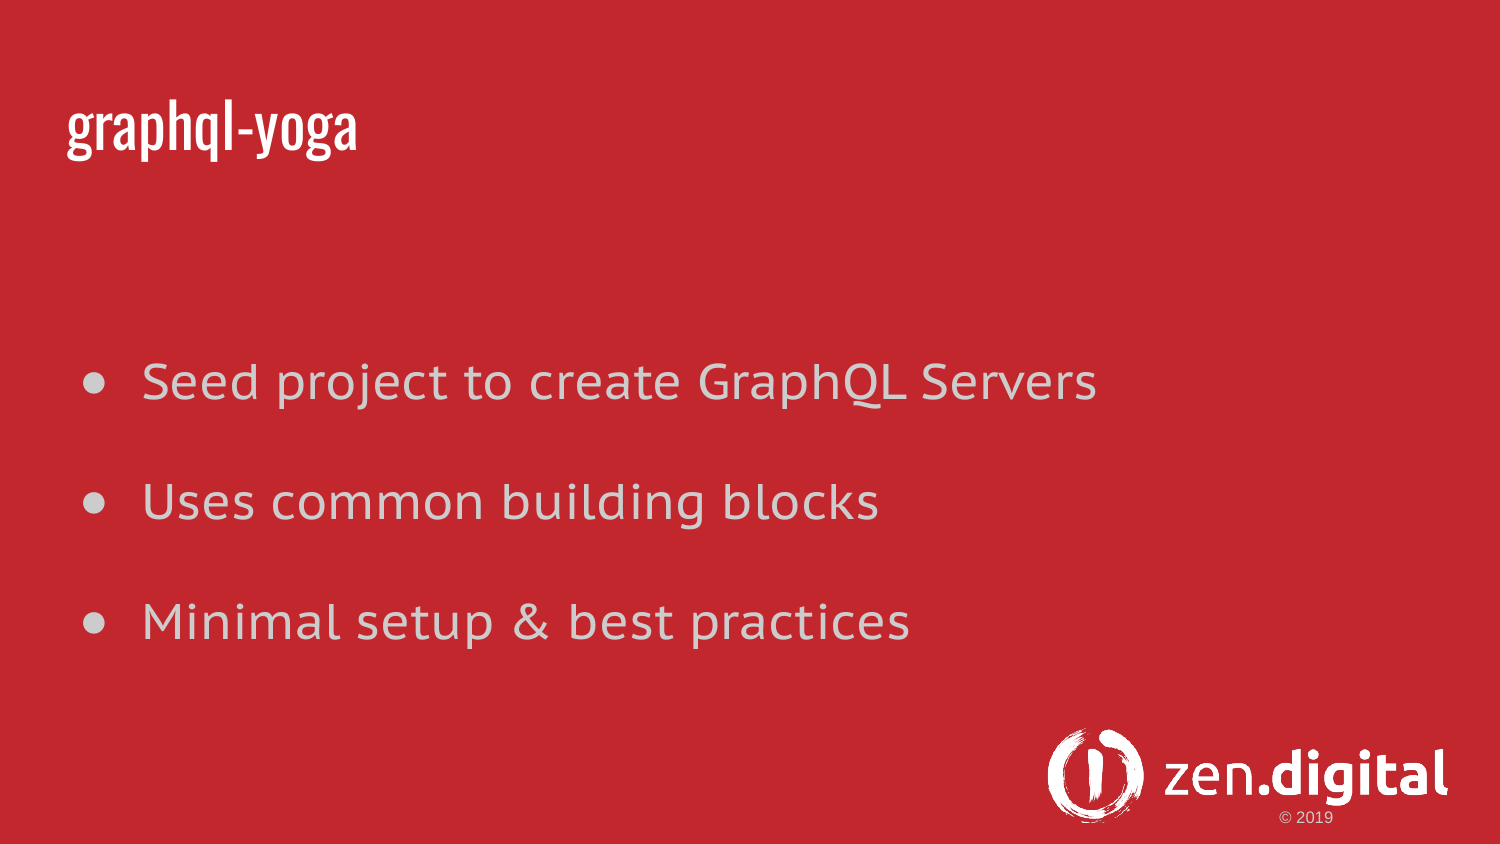

# graphql-yoga
Seed project to create GraphQL Servers
Uses common building blocks​
Minimal setup & best practices